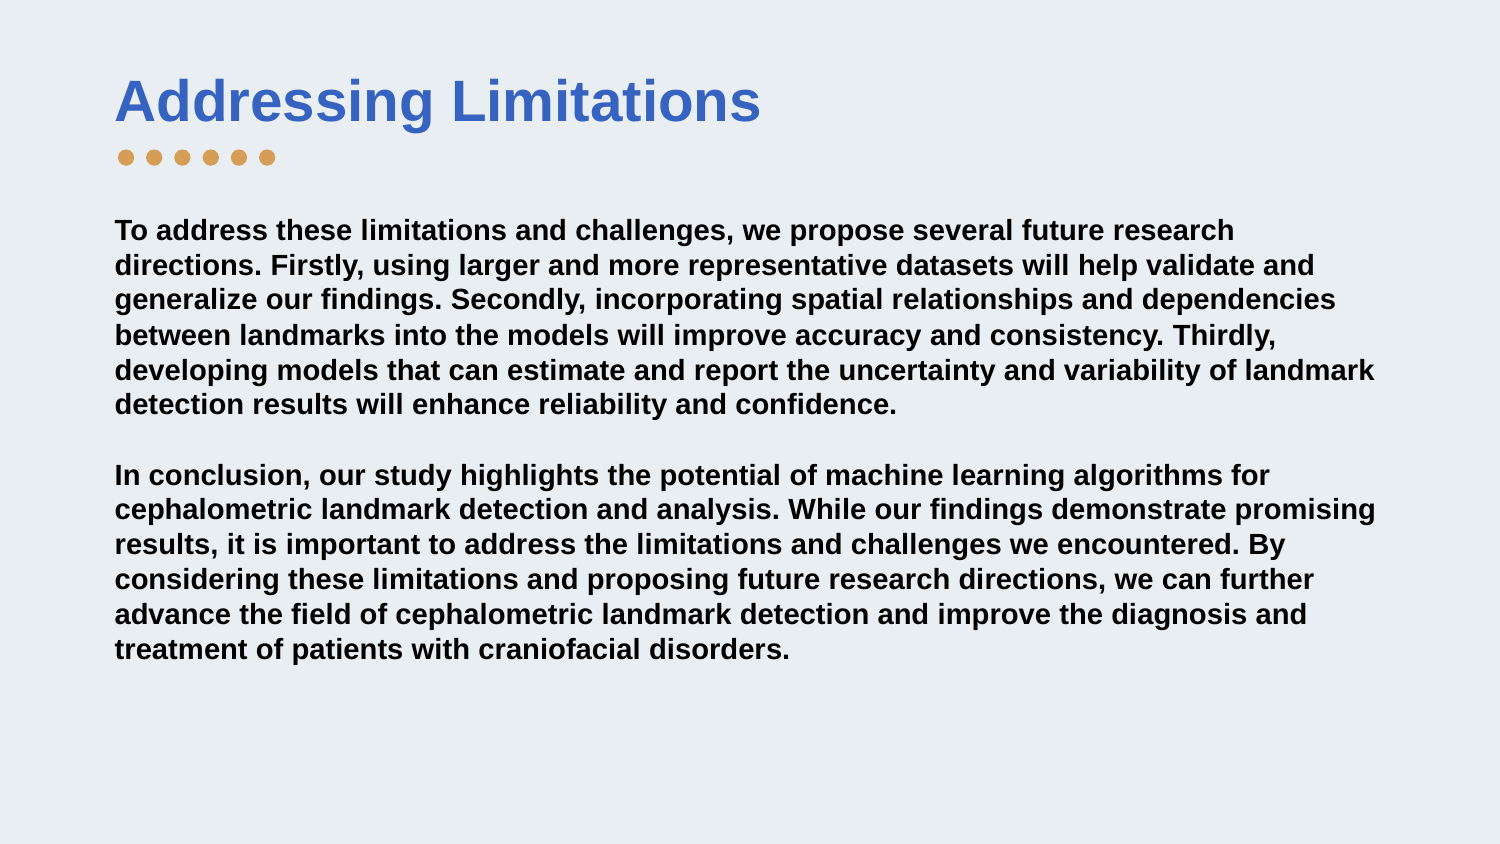

# Addressing Limitations

To address these limitations and challenges, we propose several future research directions. Firstly, using larger and more representative datasets will help validate and generalize our findings. Secondly, incorporating spatial relationships and dependencies between landmarks into the models will improve accuracy and consistency. Thirdly, developing models that can estimate and report the uncertainty and variability of landmark detection results will enhance reliability and confidence.

In conclusion, our study highlights the potential of machine learning algorithms for cephalometric landmark detection and analysis. While our findings demonstrate promising results, it is important to address the limitations and challenges we encountered. By considering these limitations and proposing future research directions, we can further advance the field of cephalometric landmark detection and improve the diagnosis and treatment of patients with craniofacial disorders.